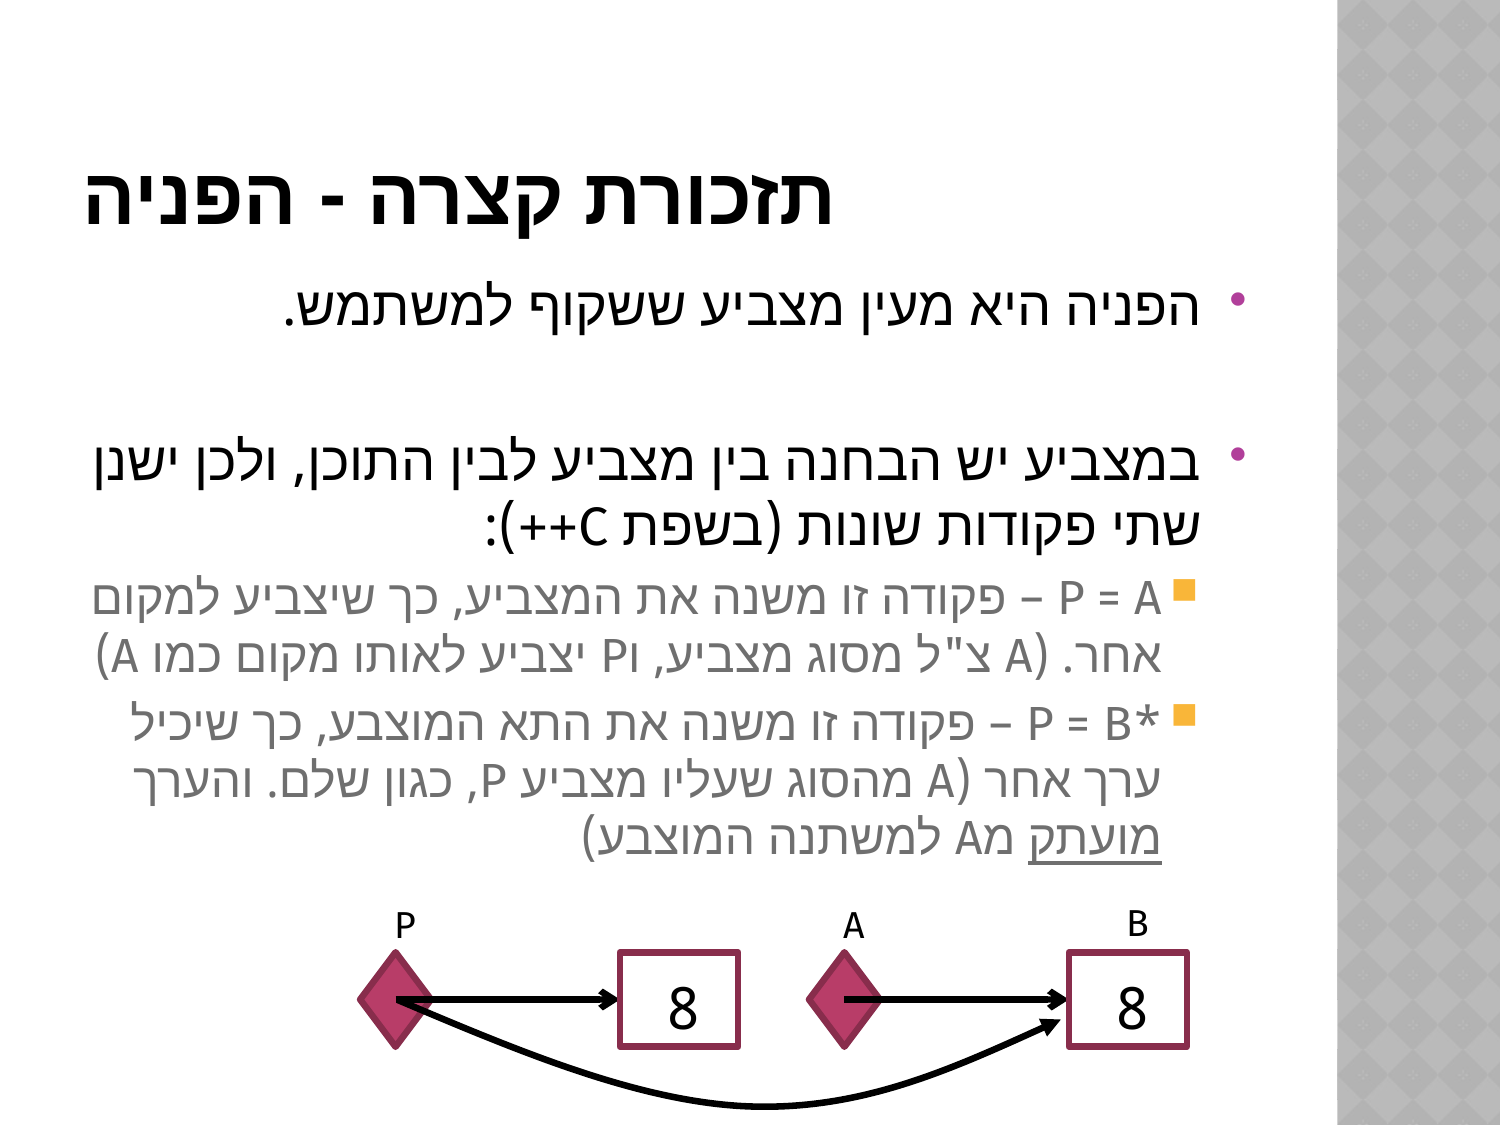

# תזכורת קצרה - הפניה
הפניה היא מעין מצביע ששקוף למשתמש.

במצביע יש הבחנה בין מצביע לבין התוכן, ולכן ישנן שתי פקודות שונות (בשפת C++):
P = A – פקודה זו משנה את המצביע, כך שיצביע למקום אחר. (A צ"ל מסוג מצביע, וP יצביע לאותו מקום כמו A)
*P = B – פקודה זו משנה את התא המוצבע, כך שיכיל ערך אחר (A מהסוג שעליו מצביע P, כגון שלם. והערך מועתק מA למשתנה המוצבע)
B
P
A

8
8